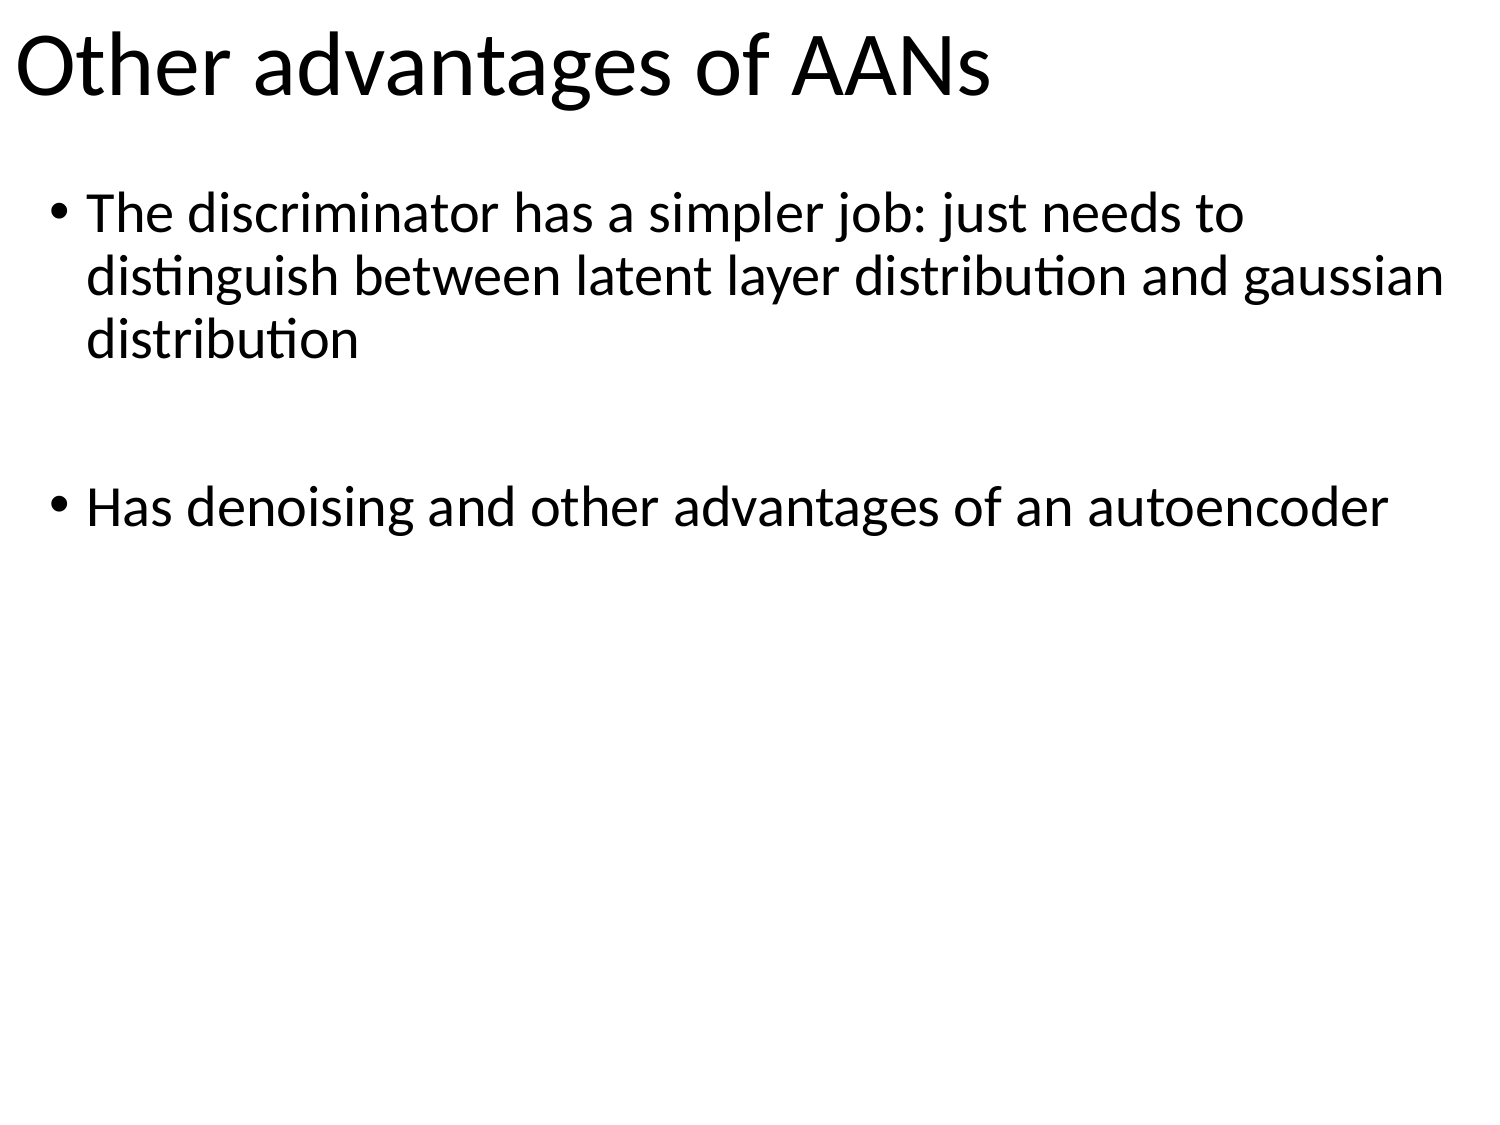

# Other advantages of AANs
The discriminator has a simpler job: just needs to distinguish between latent layer distribution and gaussian distribution

Has denoising and other advantages of an autoencoder